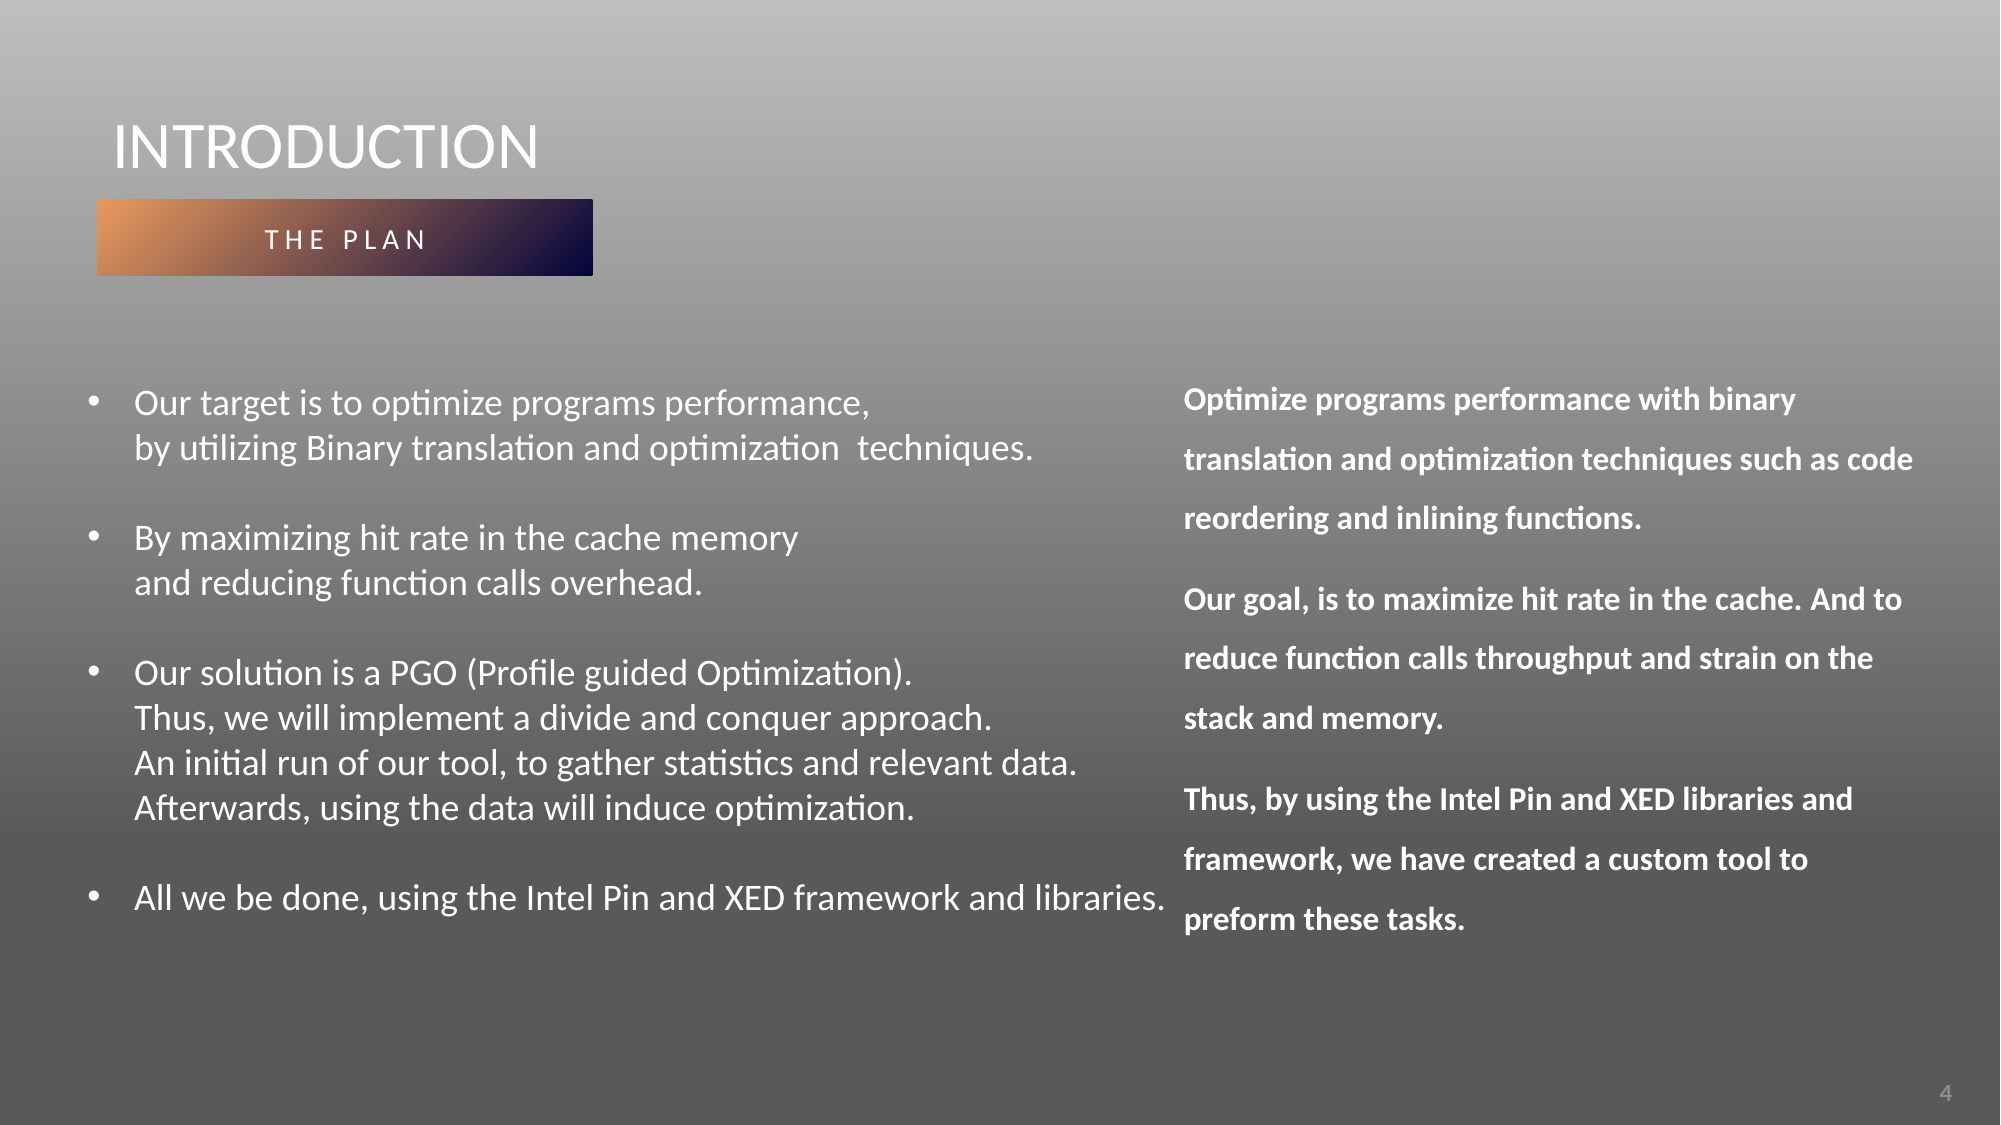

# INTRODUCTION
THE PLAN
Optimize programs performance with binary translation and optimization techniques such as code reordering and inlining functions.
Our goal, is to maximize hit rate in the cache. And to reduce function calls throughput and strain on the stack and memory.
Thus, by using the Intel Pin and XED libraries and framework, we have created a custom tool to preform these tasks.
Our target is to optimize programs performance,
by utilizing Binary translation and optimization  techniques.
By maximizing hit rate in the cache memory
and reducing function calls overhead.
Our solution is a PGO (Profile guided Optimization).
Thus, we will implement a divide and conquer approach.
An initial run of our tool, to gather statistics and relevant data.
Afterwards, using the data will induce optimization.
All we be done, using the Intel Pin and XED framework and libraries.
4